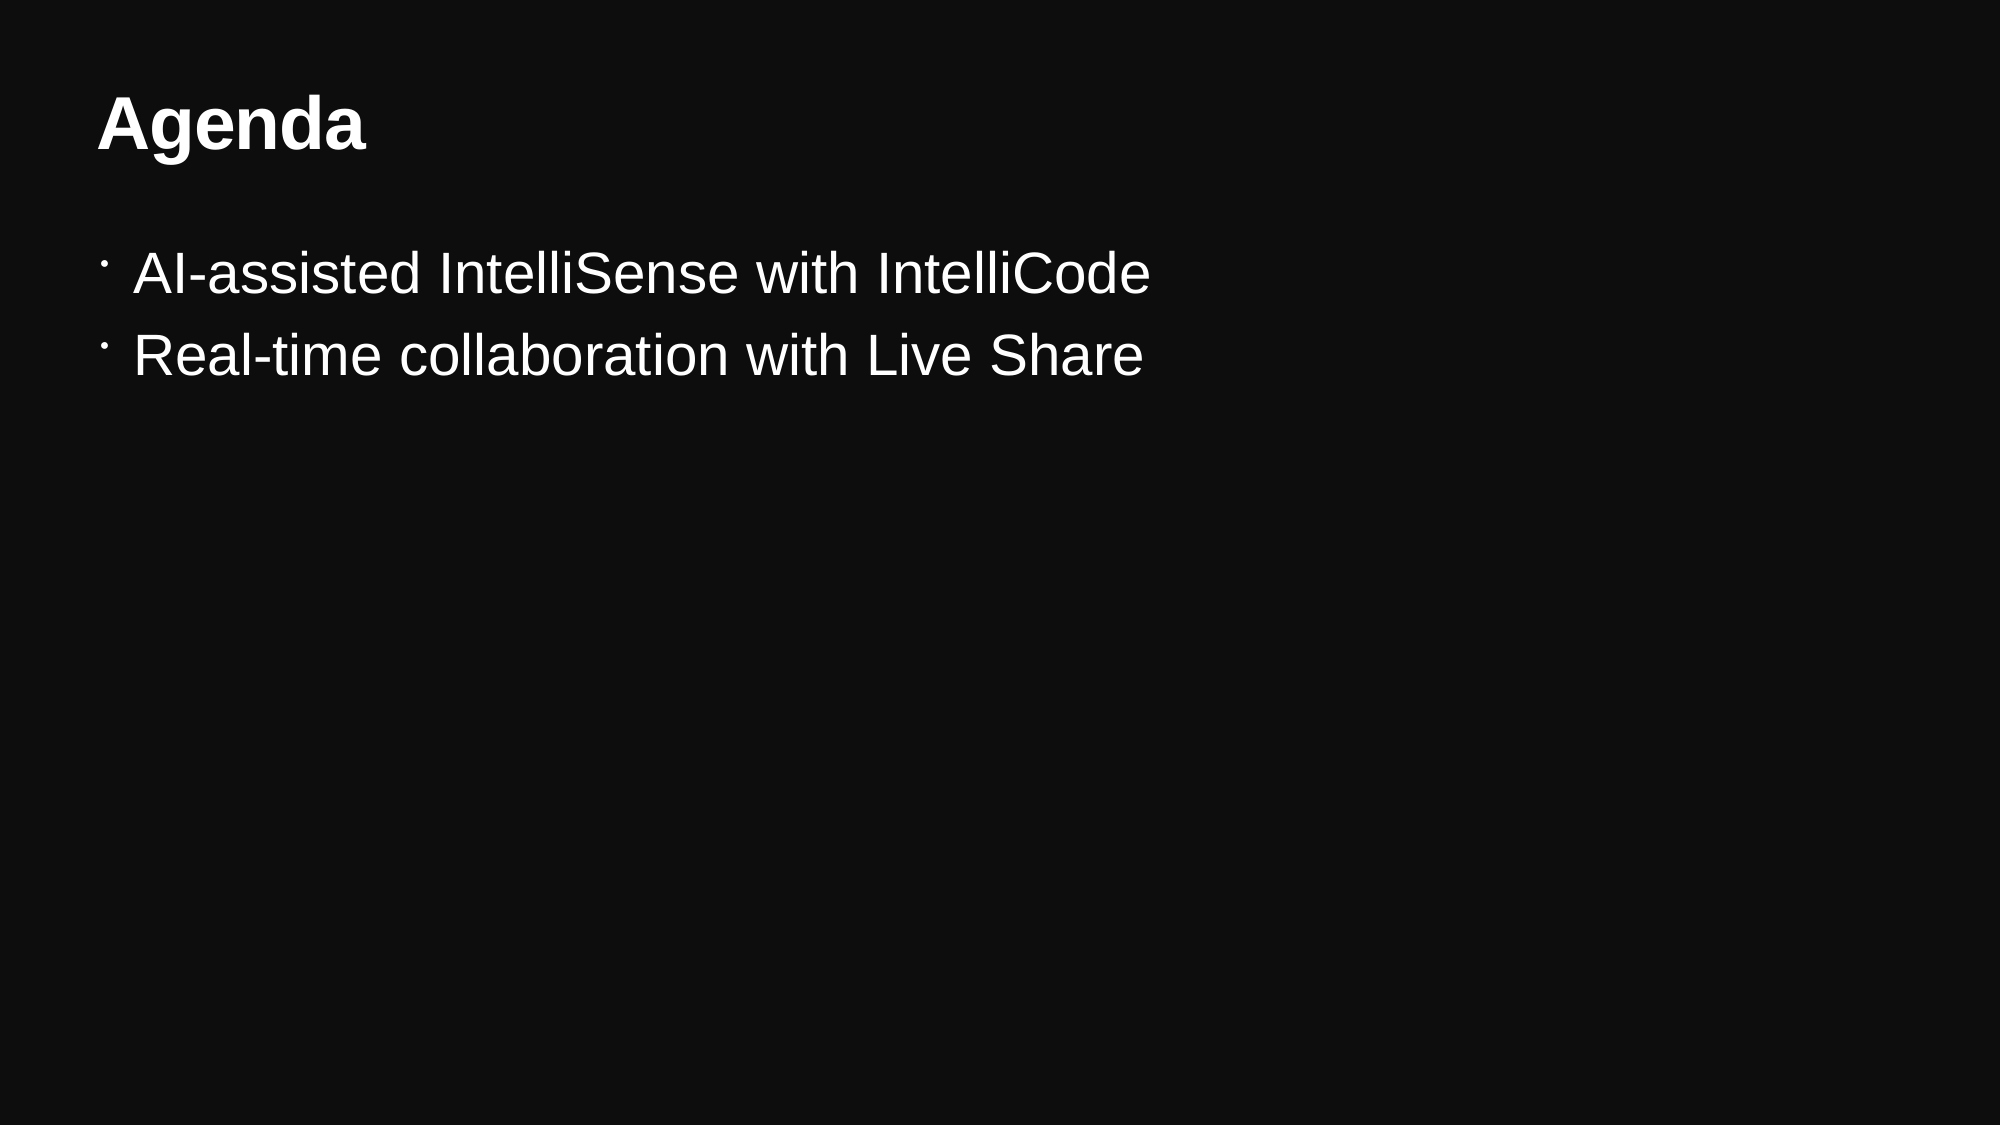

# Agenda
AI-assisted IntelliSense with IntelliCode
Real-time collaboration with Live Share